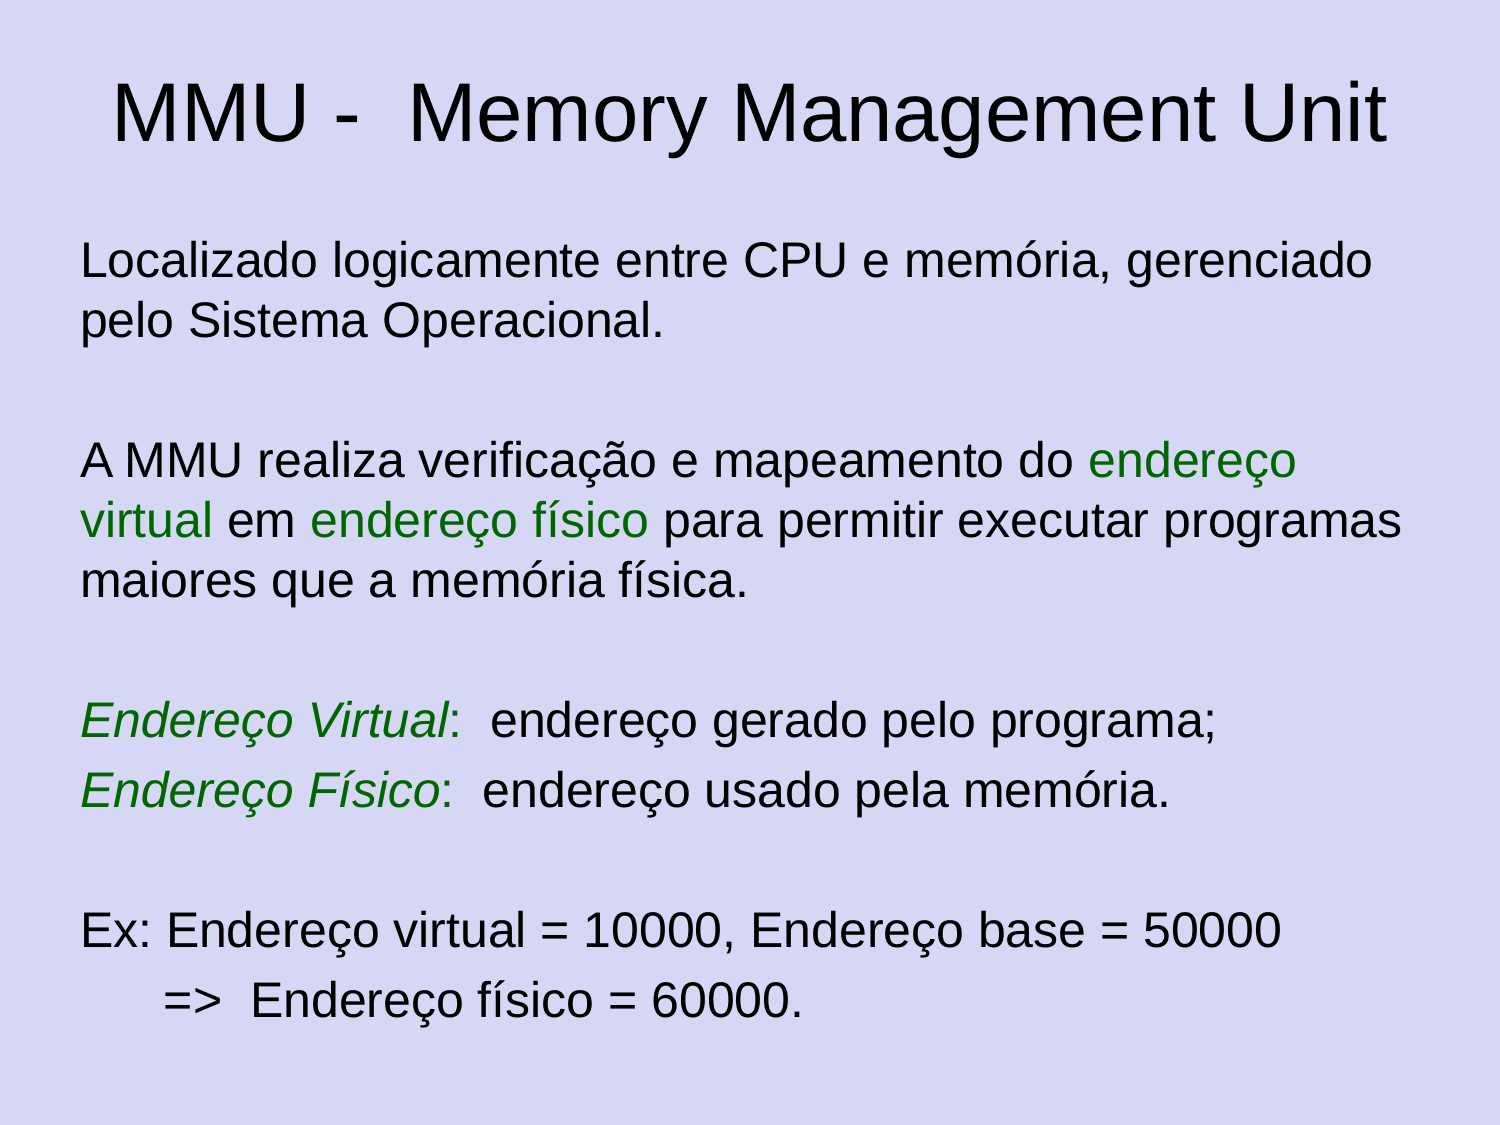

# MMU -  Memory Management Unit
Localizado logicamente entre CPU e memória, gerenciado pelo Sistema Operacional.

A MMU realiza verificação e mapeamento do endereço virtual em endereço físico para permitir executar programas maiores que a memória física.

Endereço Virtual:  endereço gerado pelo programa;
Endereço Físico:  endereço usado pela memória.

Ex: Endereço virtual = 10000, Endereço base = 50000
      =>  Endereço físico = 60000.